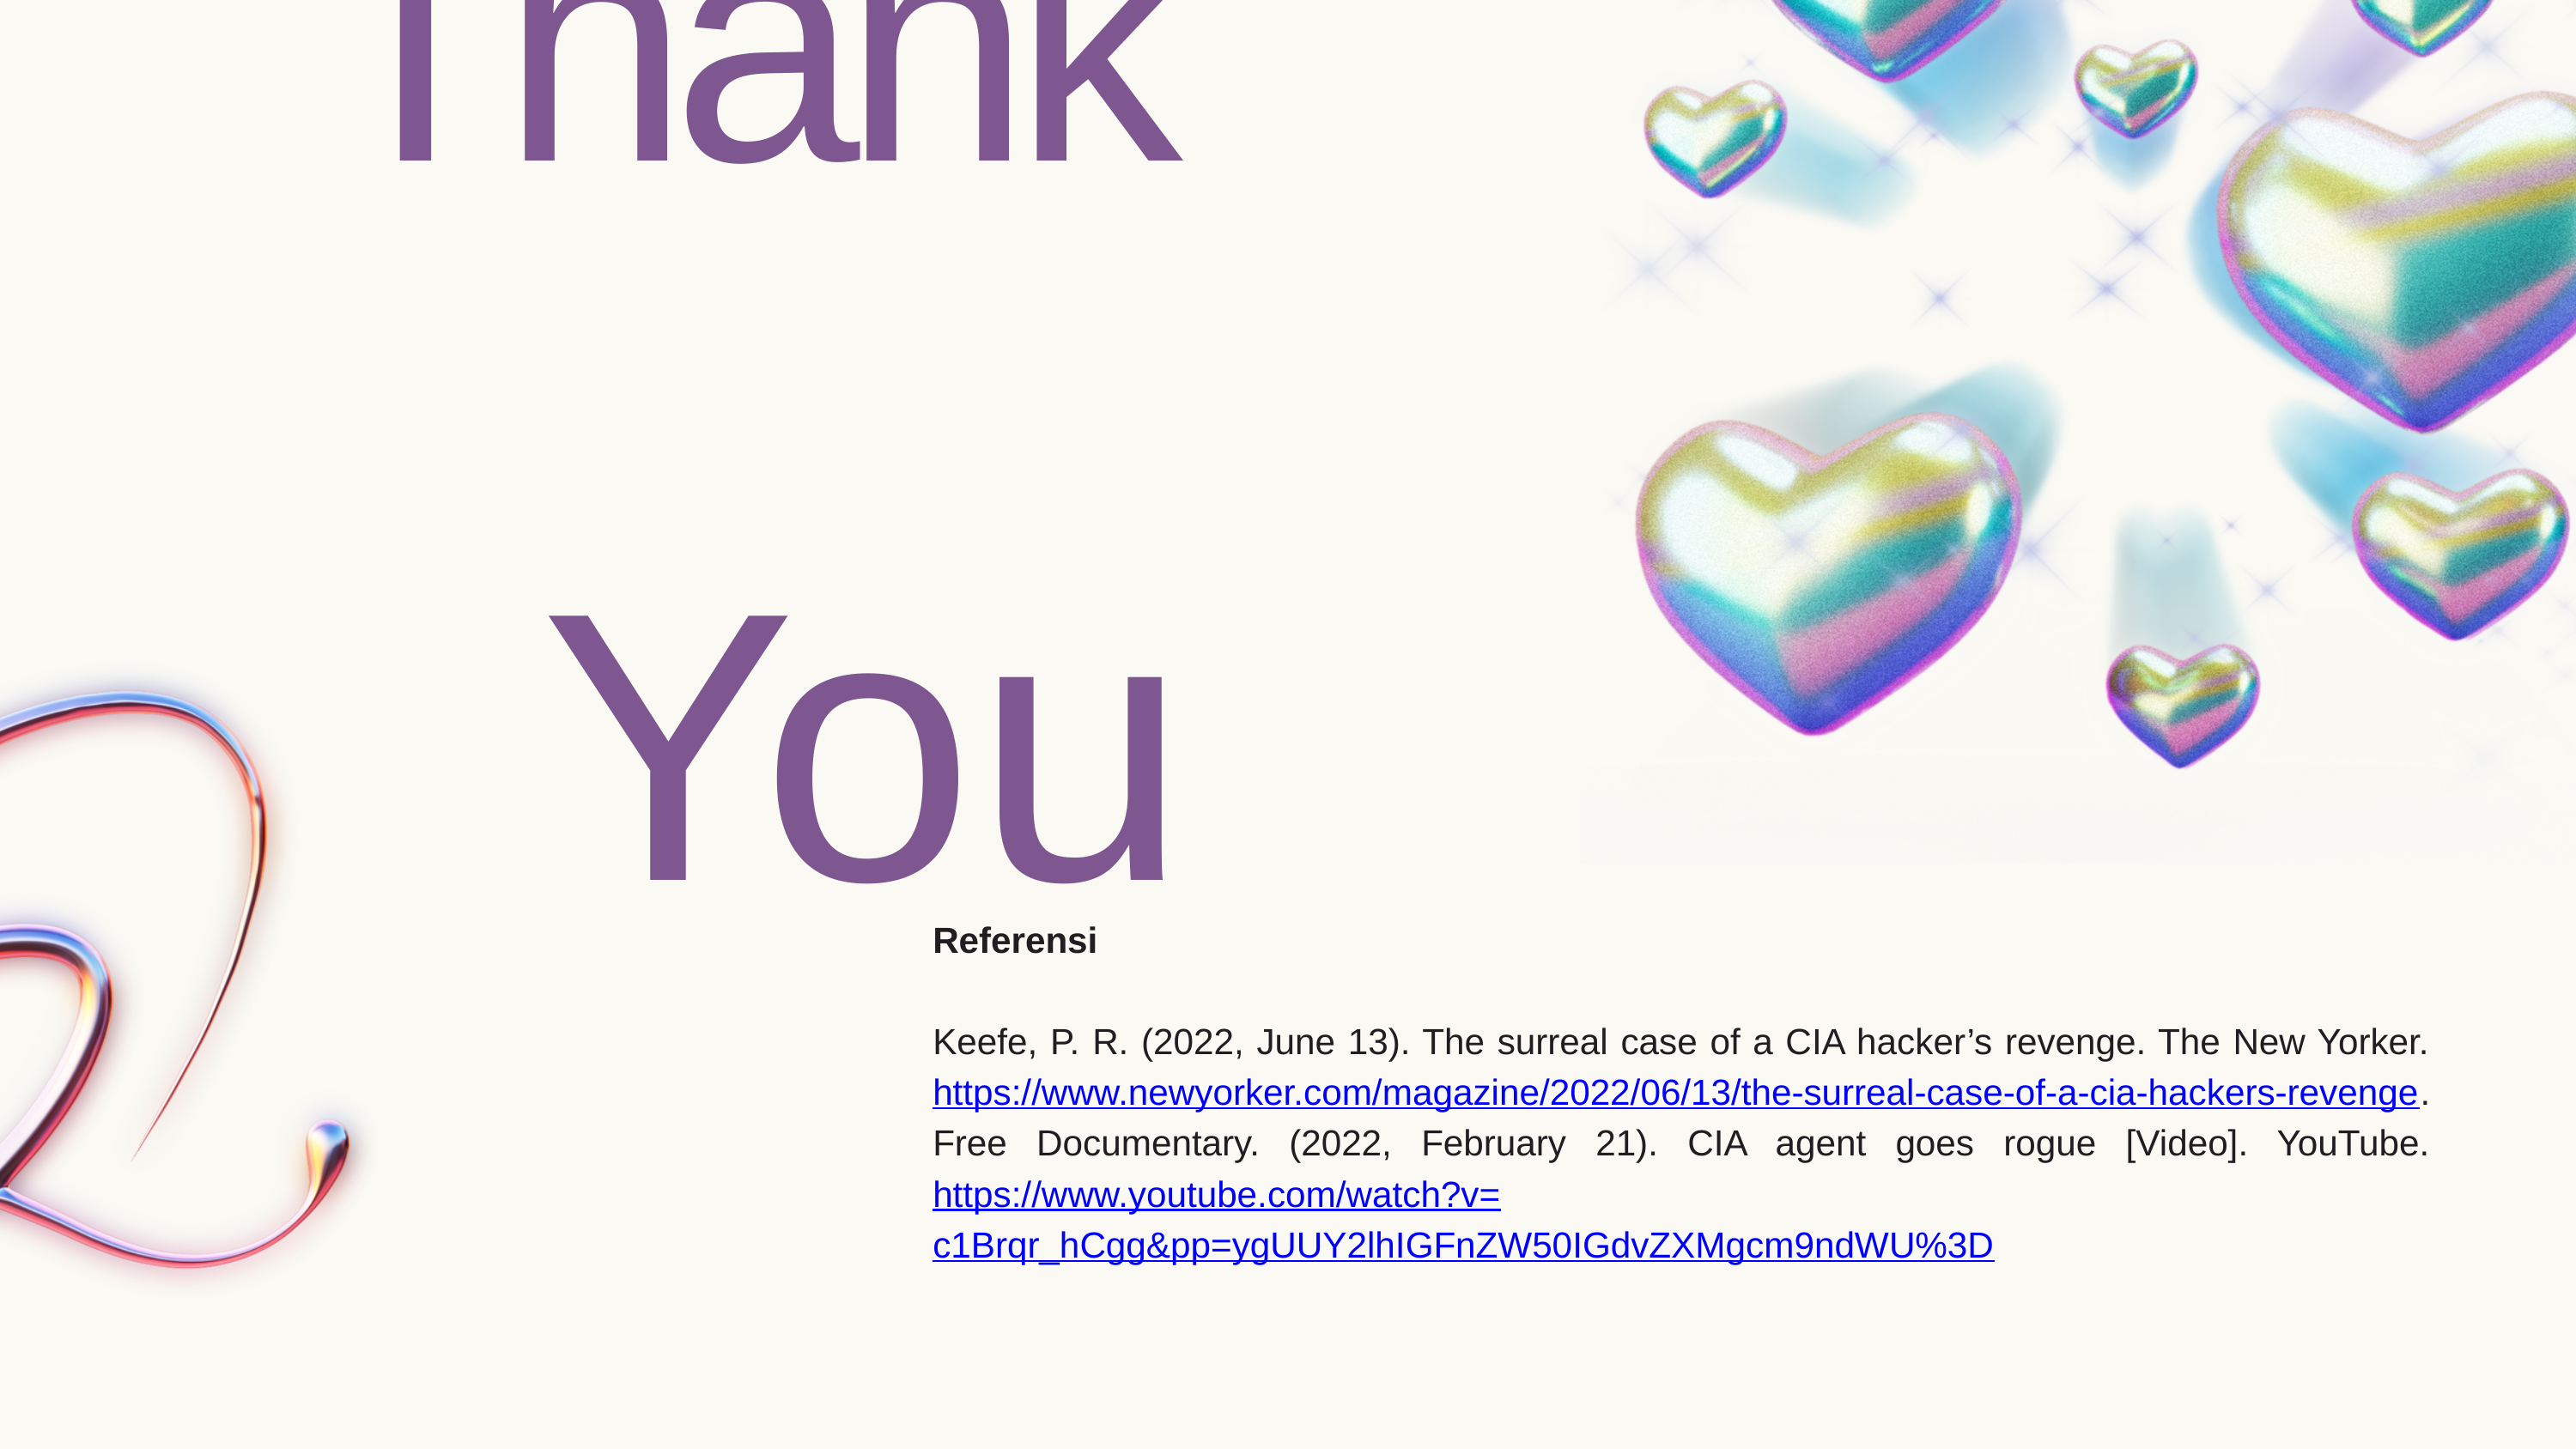

Thank
You

Referensi

Keefe, P. R. (2022, June 13). The surreal case of a CIA hacker’s revenge. The New Yorker. https://www.newyorker.com/magazine/2022/06/13/the-surreal-case-of-a-cia-hackers-revenge.
Free Documentary. (2022, February 21). CIA agent goes rogue [Video]. YouTube. https://www.youtube.com/watch?v=c1Brqr_hCgg&pp=ygUUY2lhIGFnZW50IGdvZXMgcm9ndWU%3D